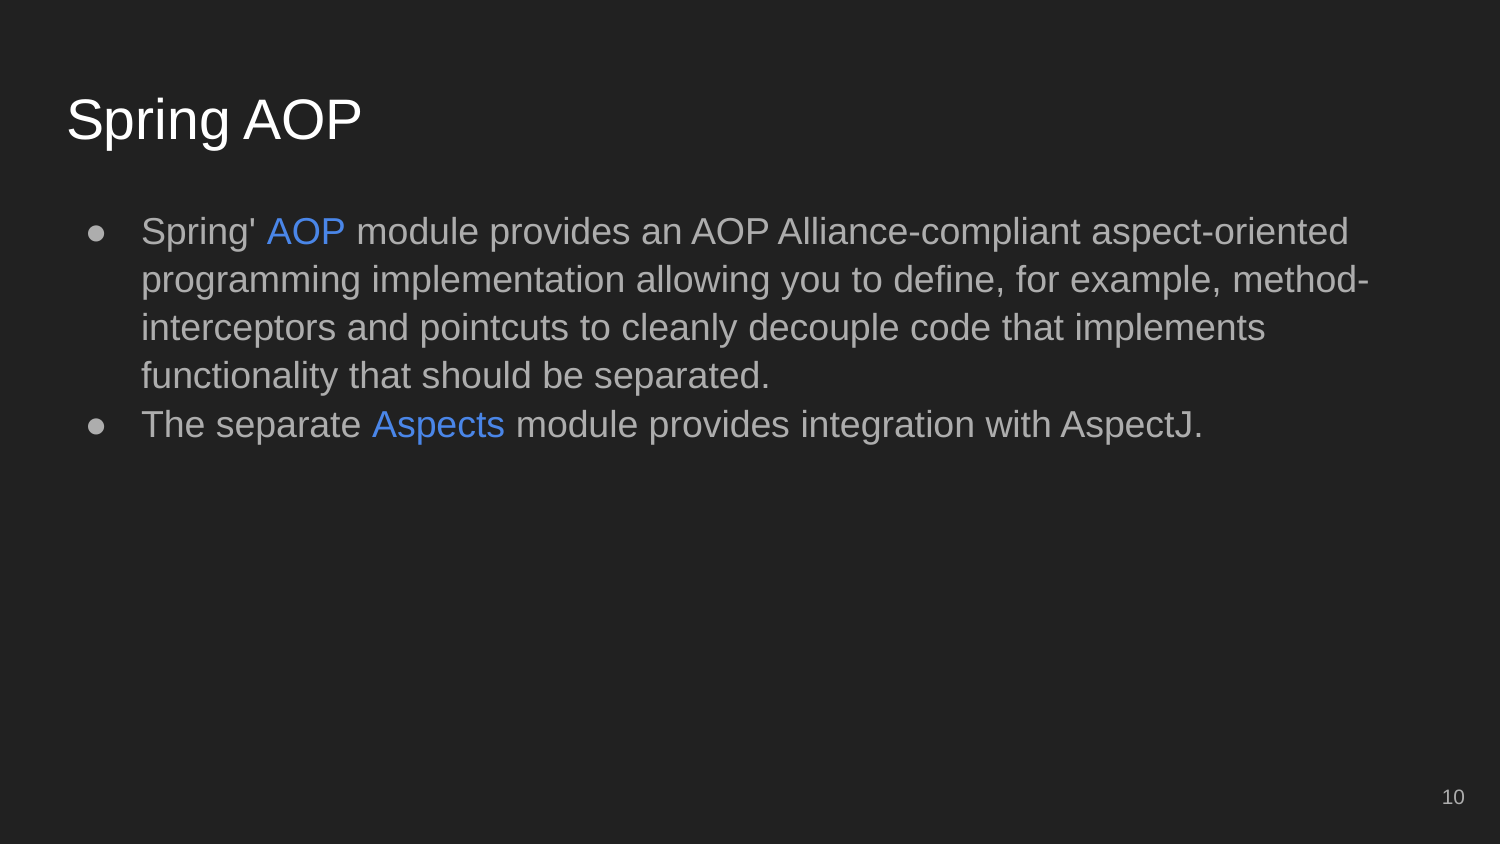

# Spring AOP
Spring' AOP module provides an AOP Alliance-compliant aspect-oriented programming implementation allowing you to define, for example, method-interceptors and pointcuts to cleanly decouple code that implements functionality that should be separated.
The separate Aspects module provides integration with AspectJ.

10